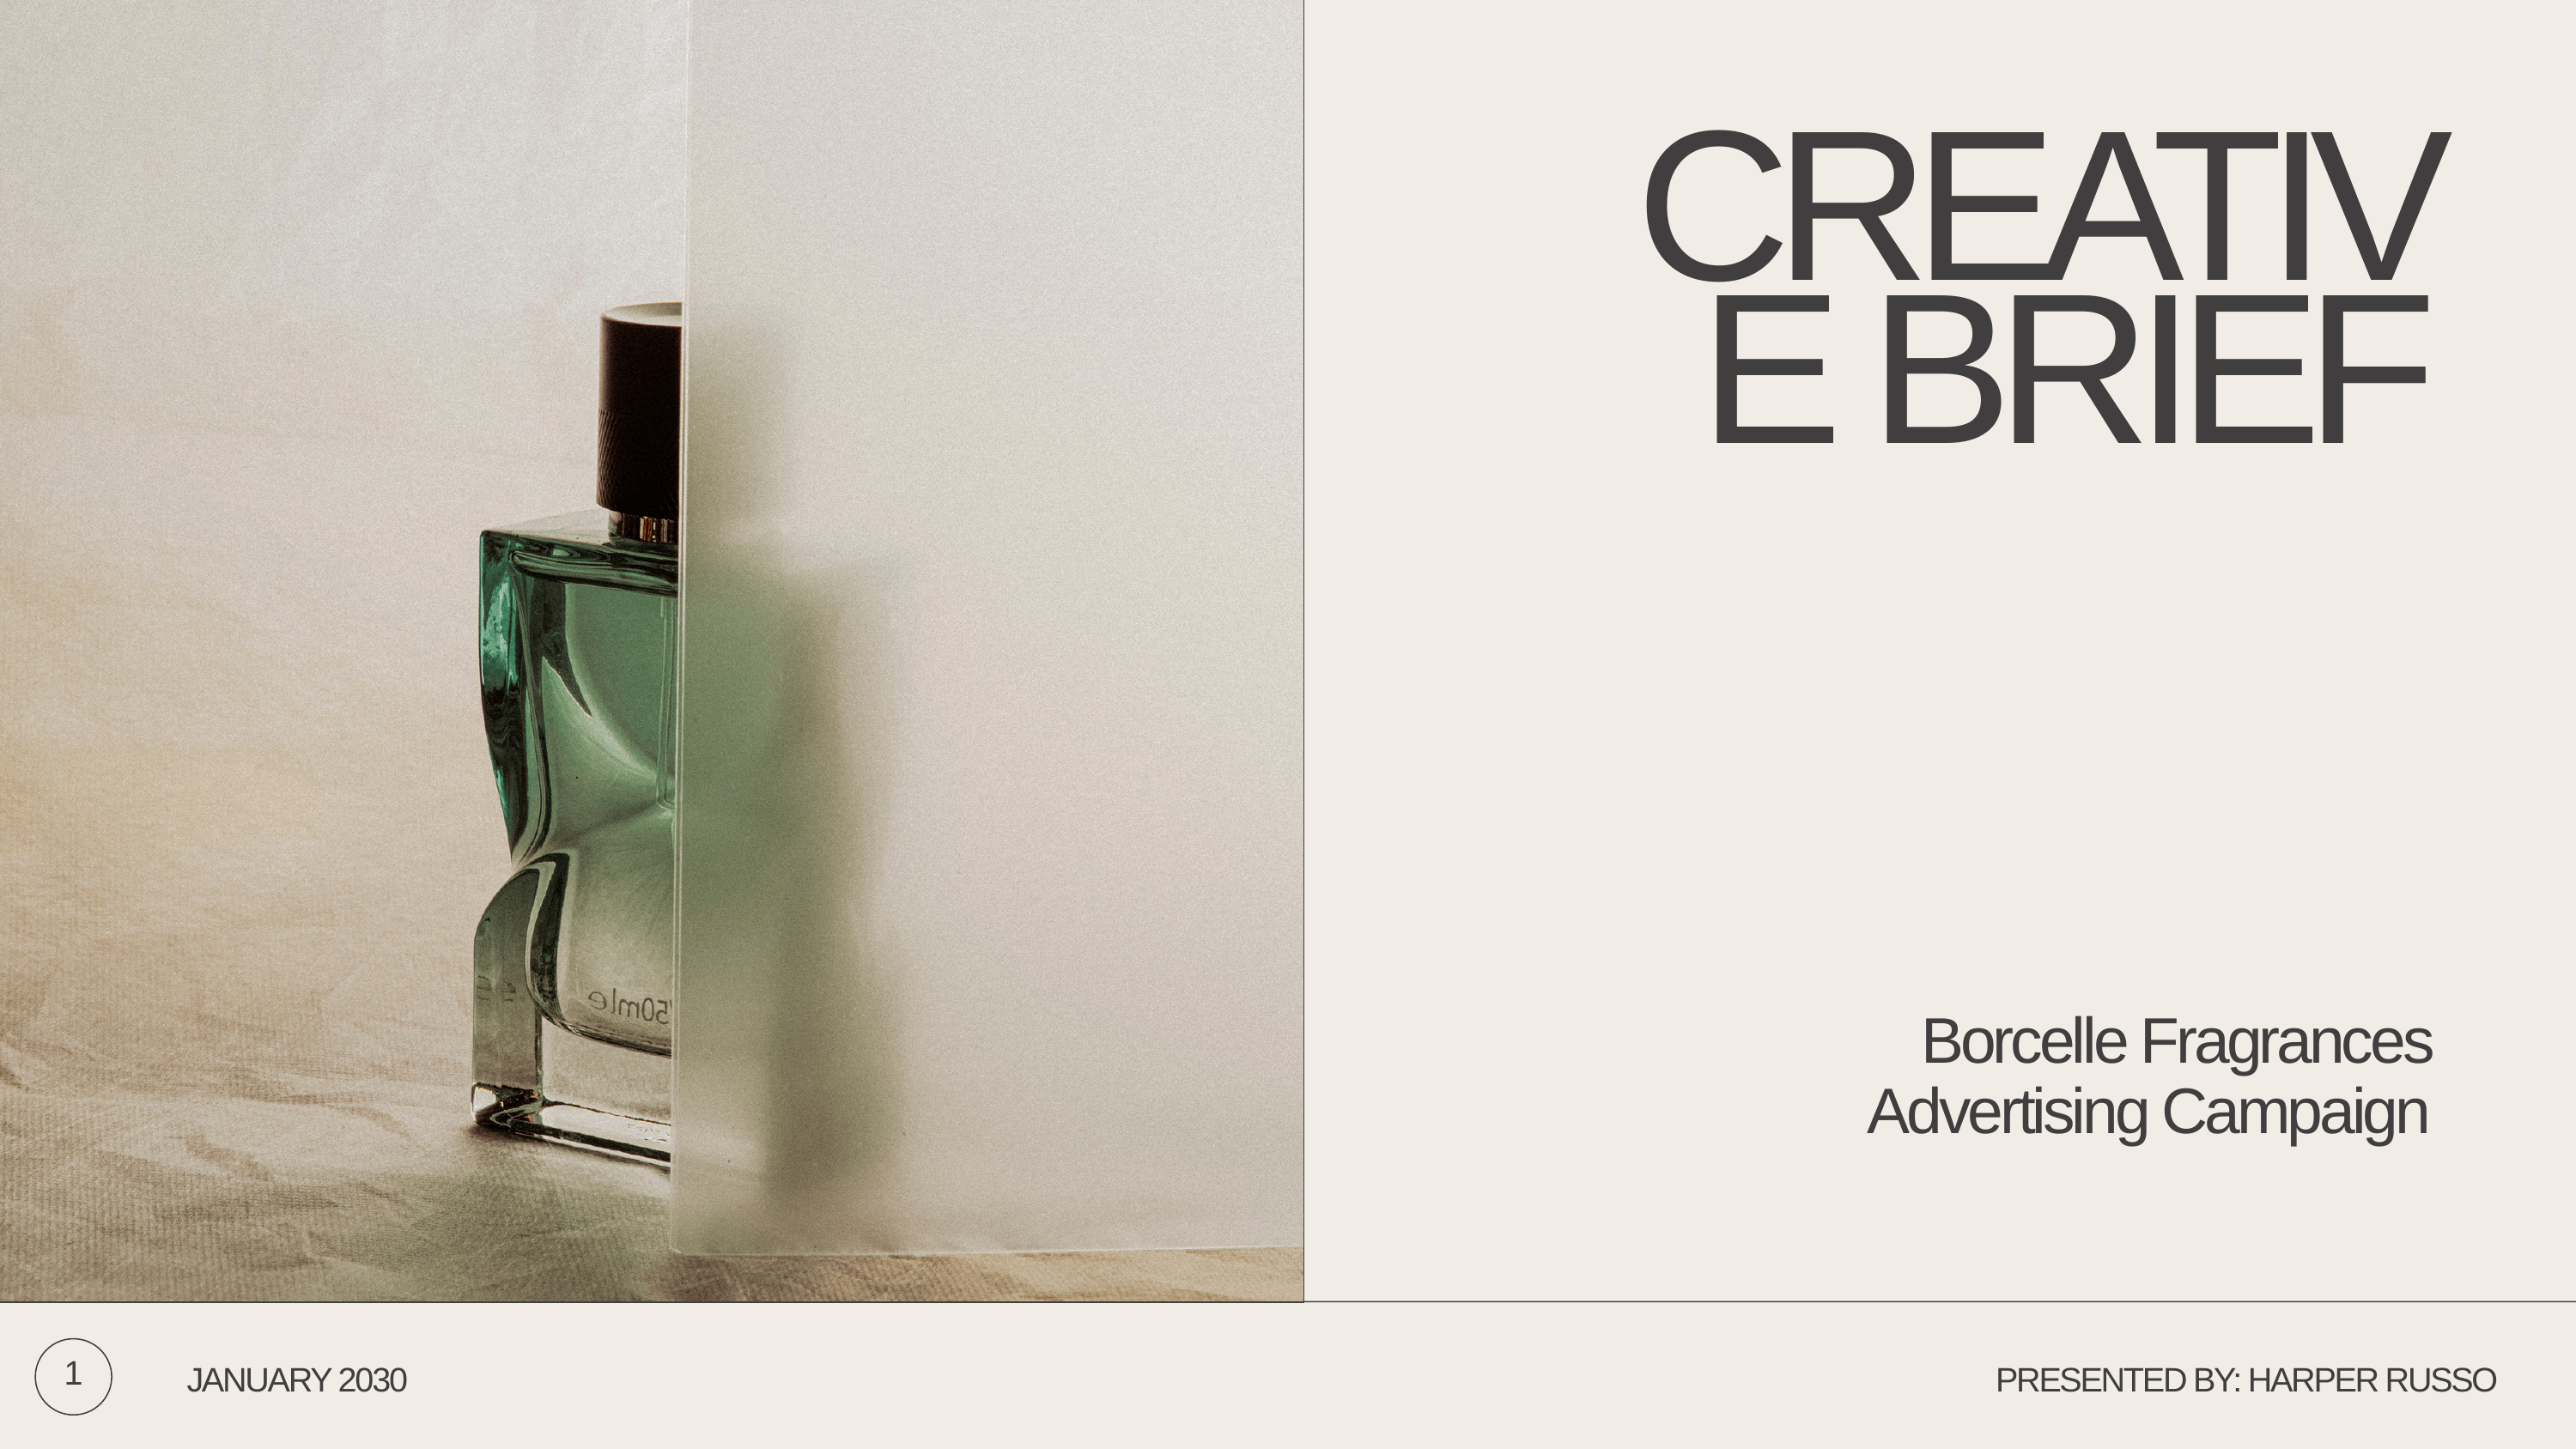

CREATIVE BRIEF
Borcelle Fragrances Advertising Campaign

1
JANUARY 2030
PRESENTED BY: HARPER RUSSO